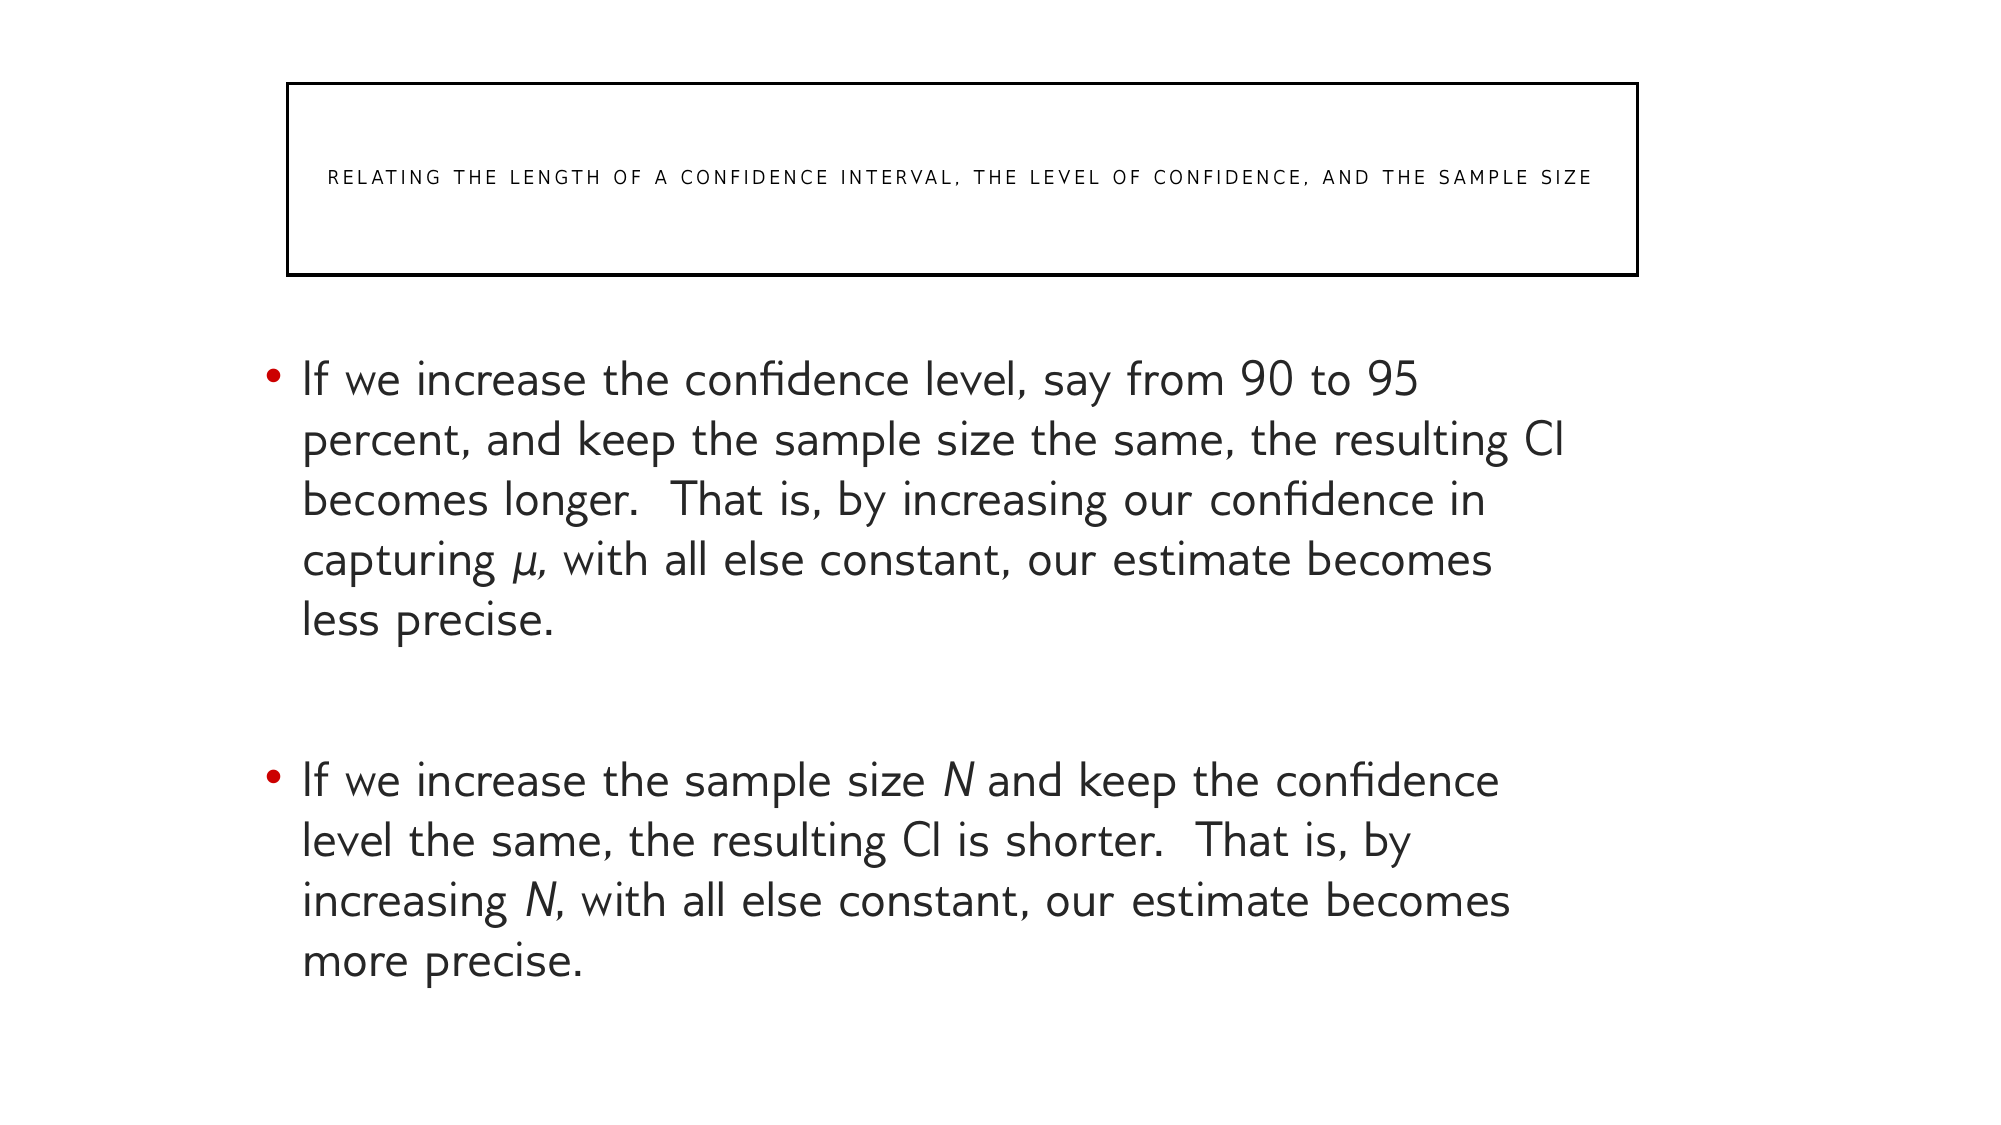

Relating the Length of a Confidence Interval, the Level of Confidence, and the Sample Size
If we increase the confidence level, say from 90 to 95 percent, and keep the sample size the same, the resulting CI becomes longer.  That is, by increasing our confidence in capturing µ, with all else constant, our estimate becomes less precise.

If we increase the sample size N and keep the confidence level the same, the resulting CI is shorter.  That is, by increasing N, with all else constant, our estimate becomes more precise.

269